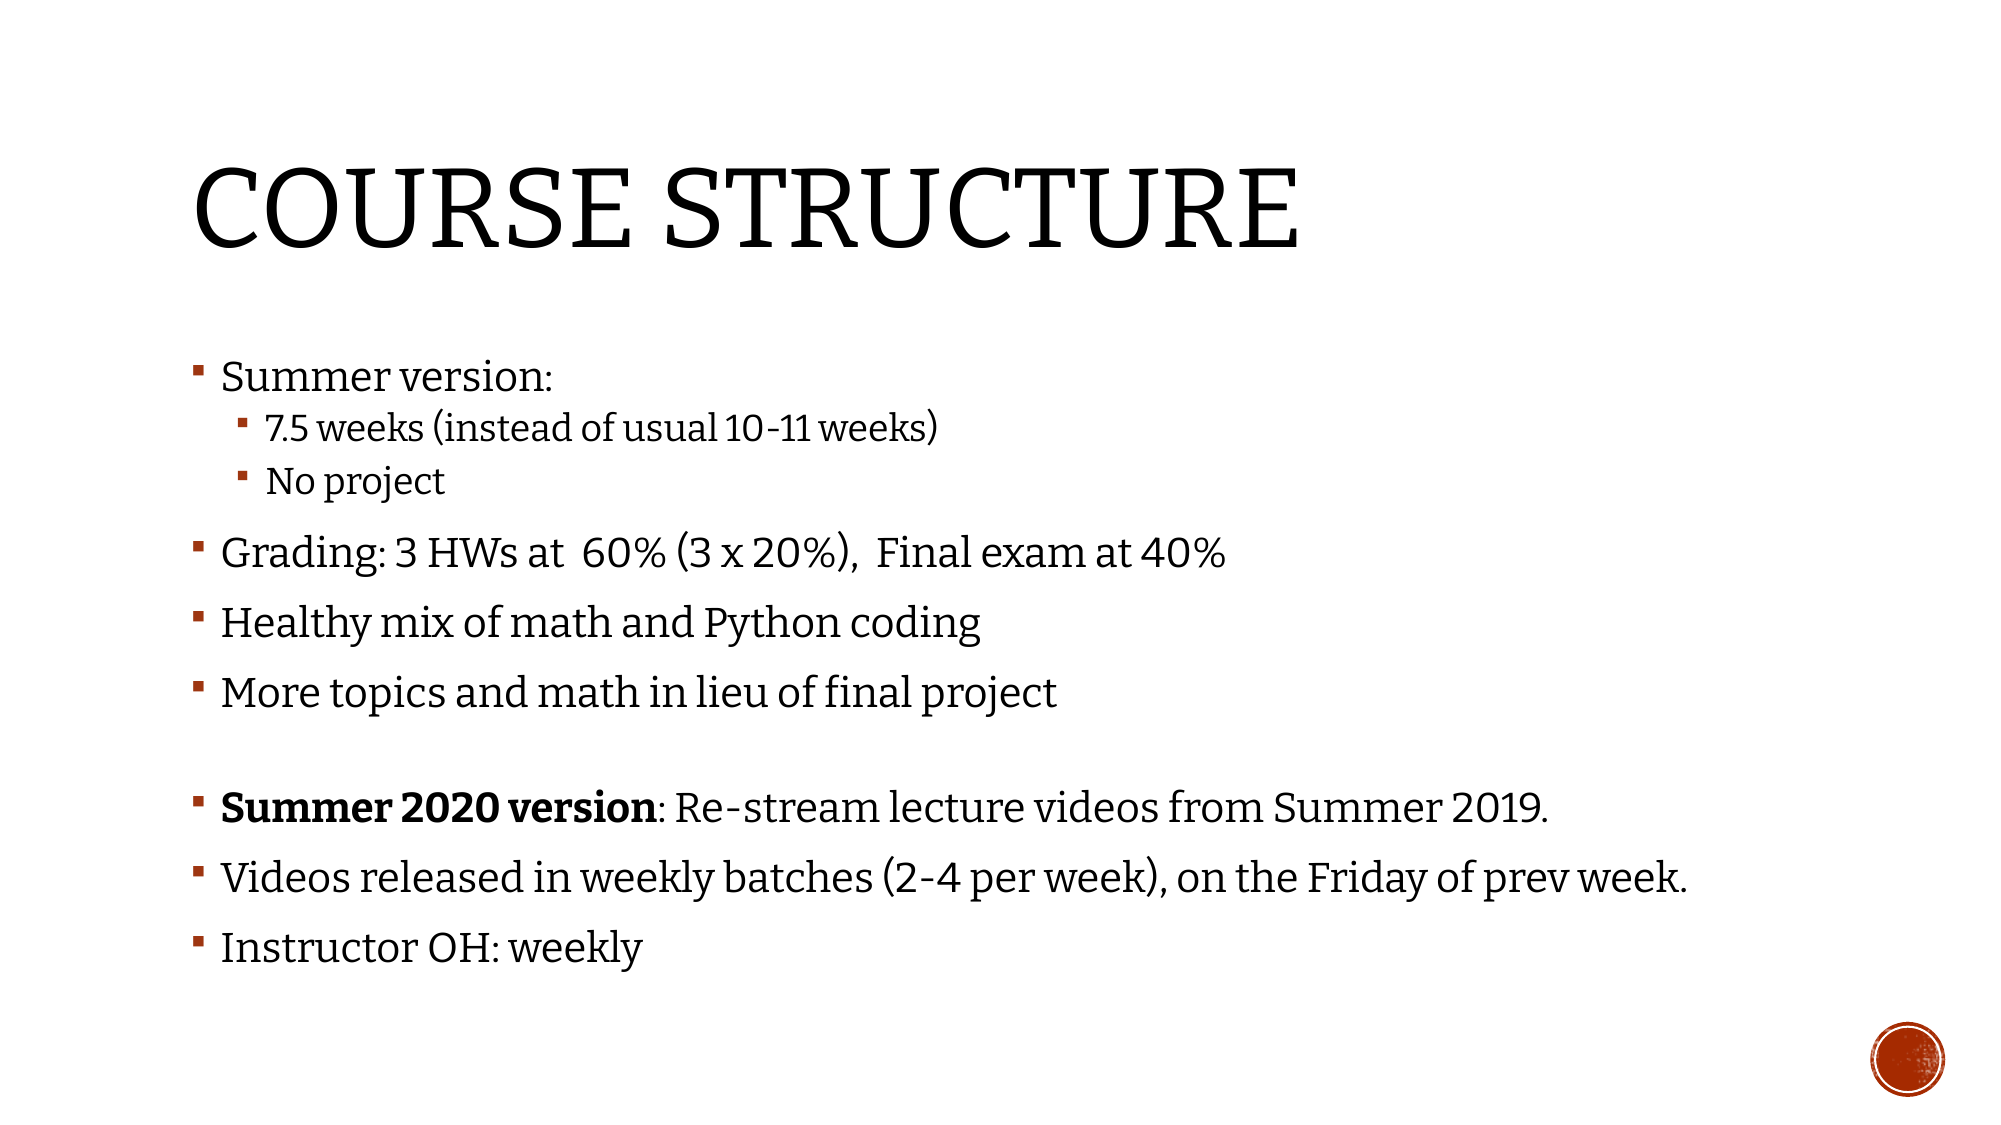

# Course structure
Summer version:
7.5 weeks (instead of usual 10-11 weeks)
No project
Grading: 3 HWs at  60% (3 x 20%),  Final exam at 40%
Healthy mix of math and Python coding
More topics and math in lieu of final project
Summer 2020 version: Re-stream lecture videos from Summer 2019.
Videos released in weekly batches (2-4 per week), on the Friday of prev week.
Instructor OH: weekly